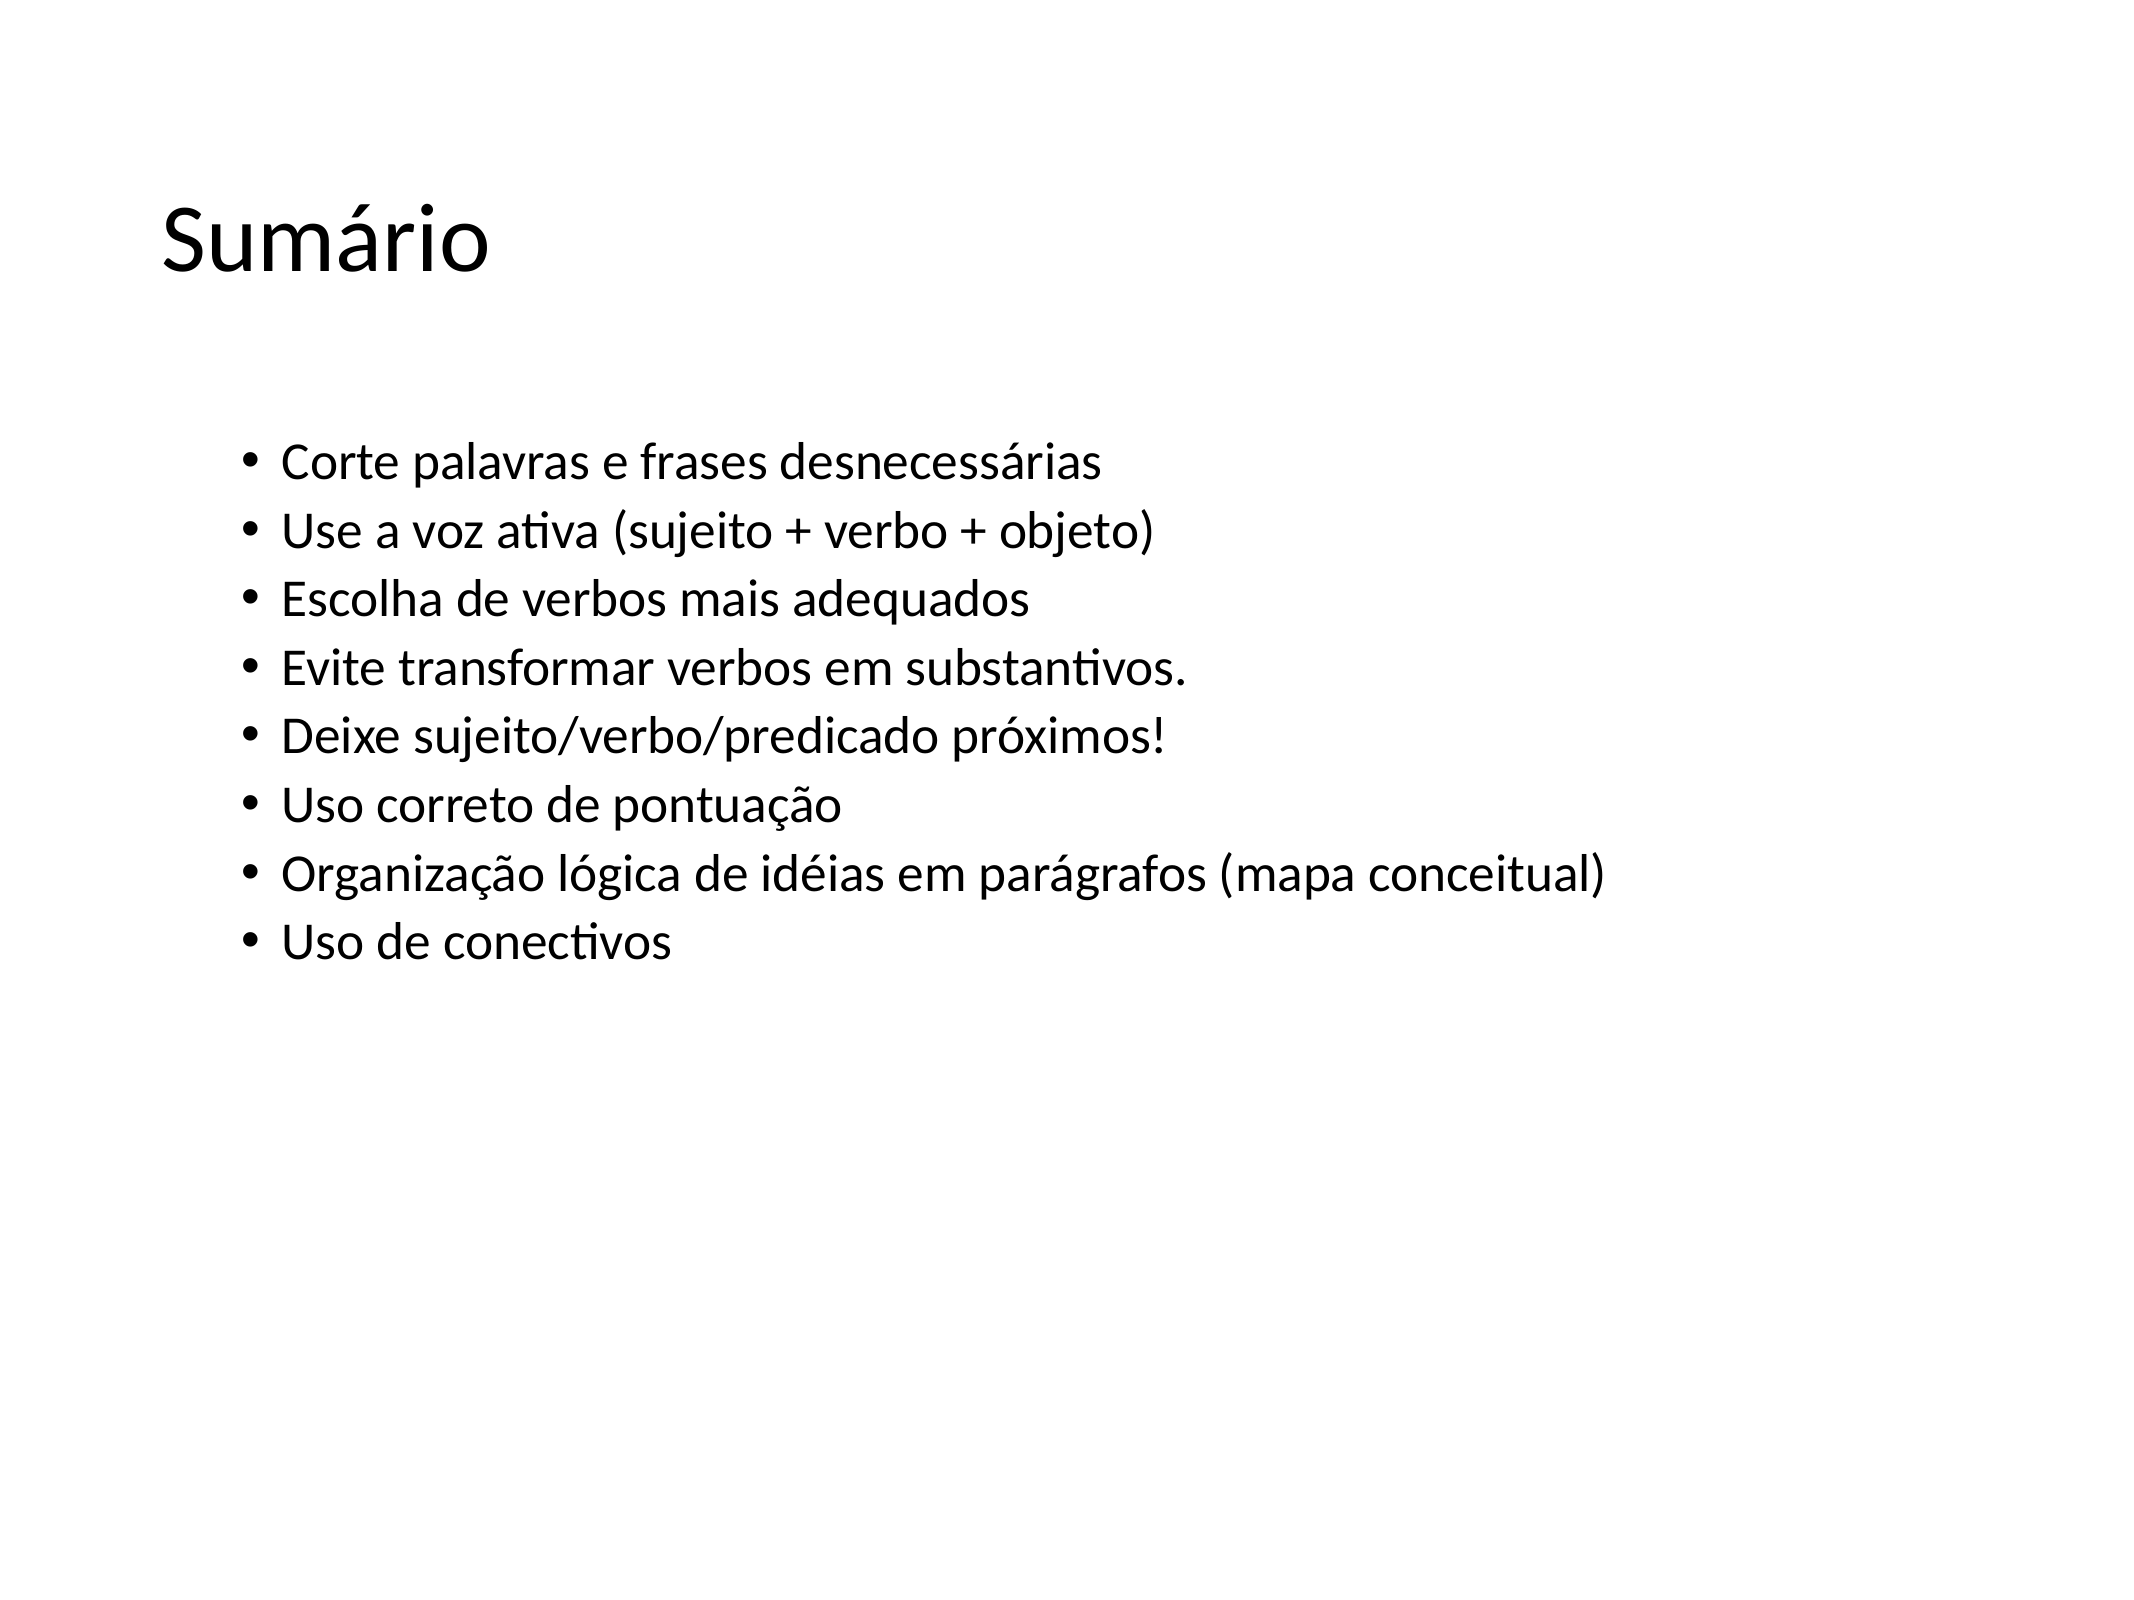

# Sumário
Corte palavras e frases desnecessárias
Use a voz ativa (sujeito + verbo + objeto)
Escolha de verbos mais adequados
Evite transformar verbos em substantivos.
Deixe sujeito/verbo/predicado próximos!
Uso correto de pontuação
Organização lógica de idéias em parágrafos (mapa conceitual)
Uso de conectivos